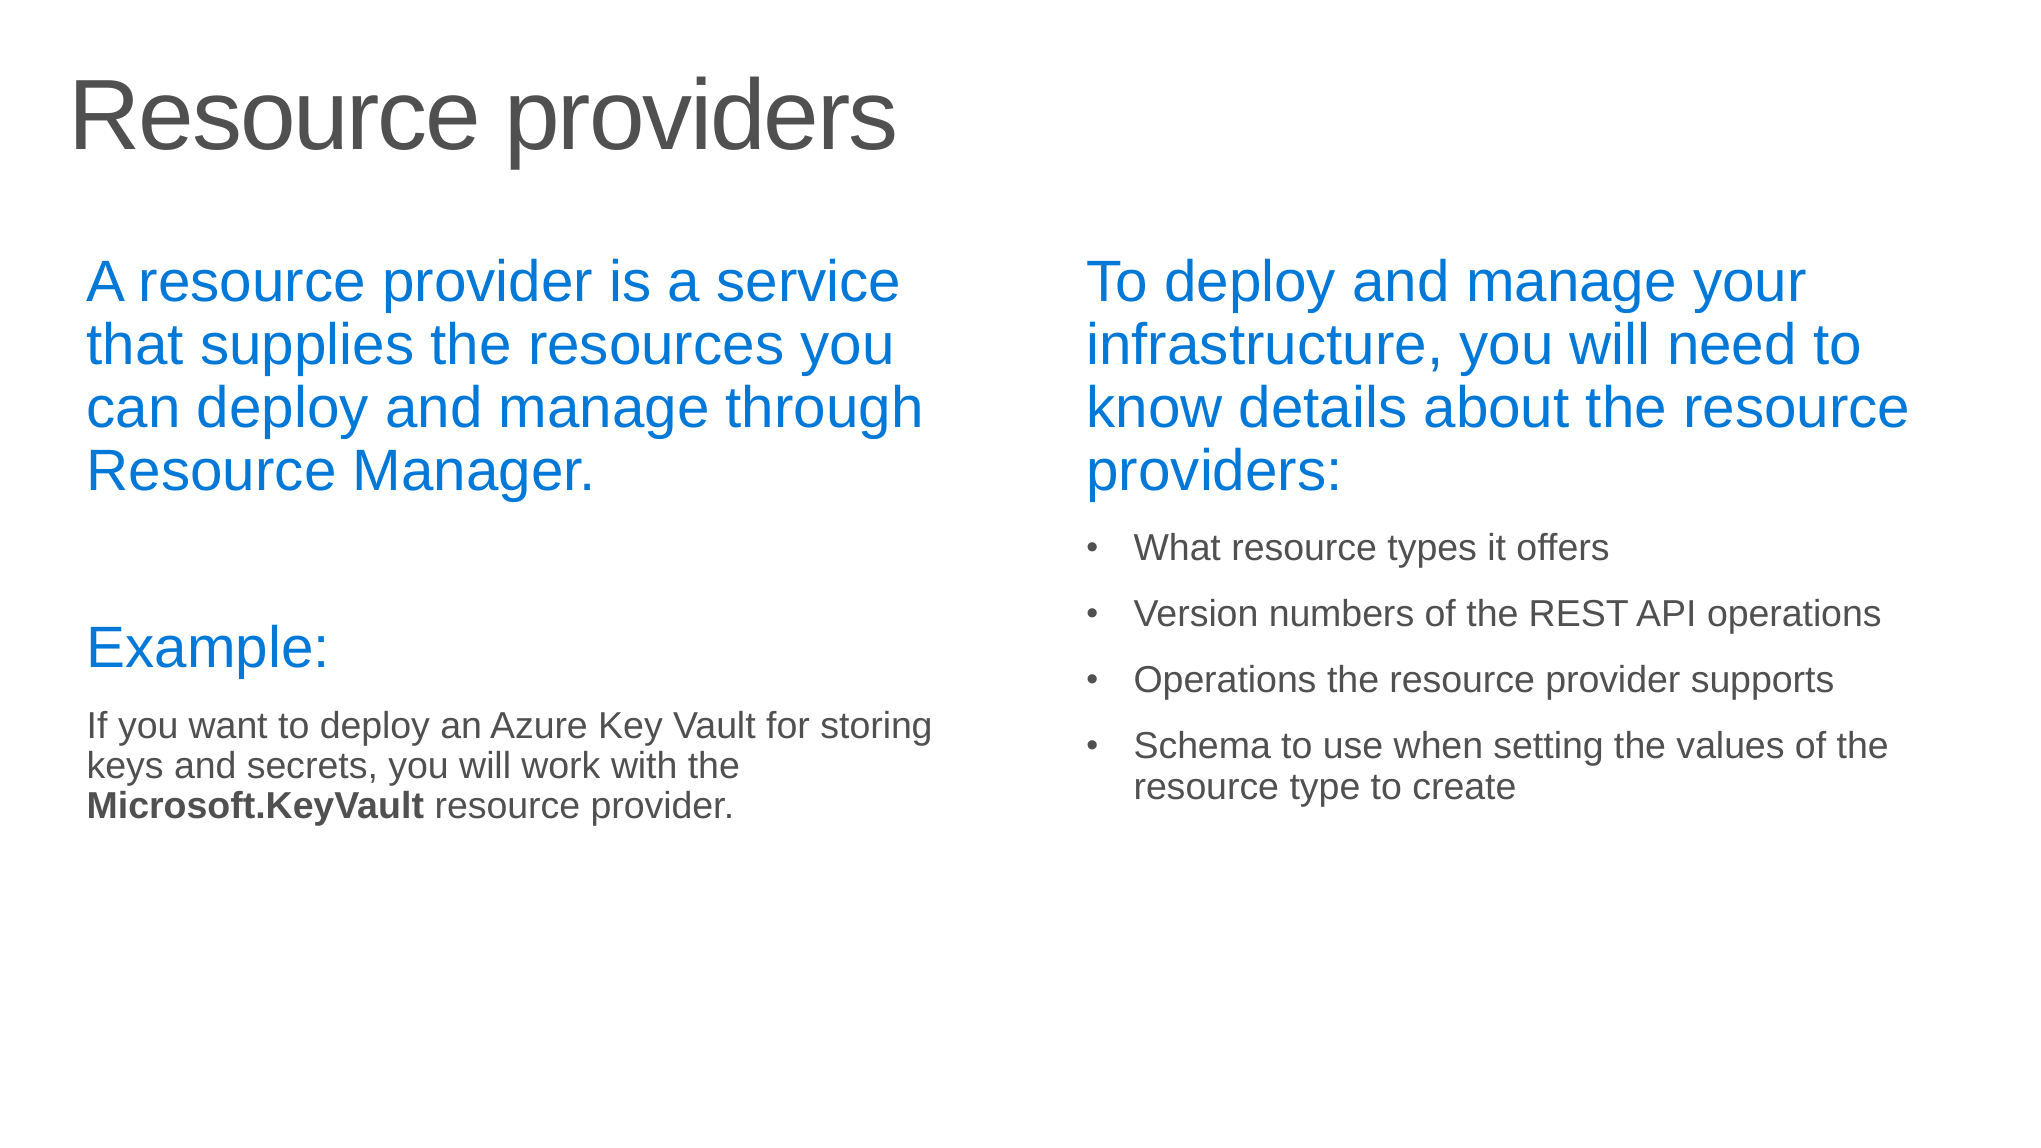

# Resource providers
To deploy and manage your infrastructure, you will need to know details about the resource providers:
What resource types it offers
Version numbers of the REST API operations
Operations the resource provider supports
Schema to use when setting the values of the resource type to create
A resource provider is a service that supplies the resources you can deploy and manage through Resource Manager.

Example:
If you want to deploy an Azure Key Vault for storing keys and secrets, you will work with the Microsoft.KeyVault resource provider.